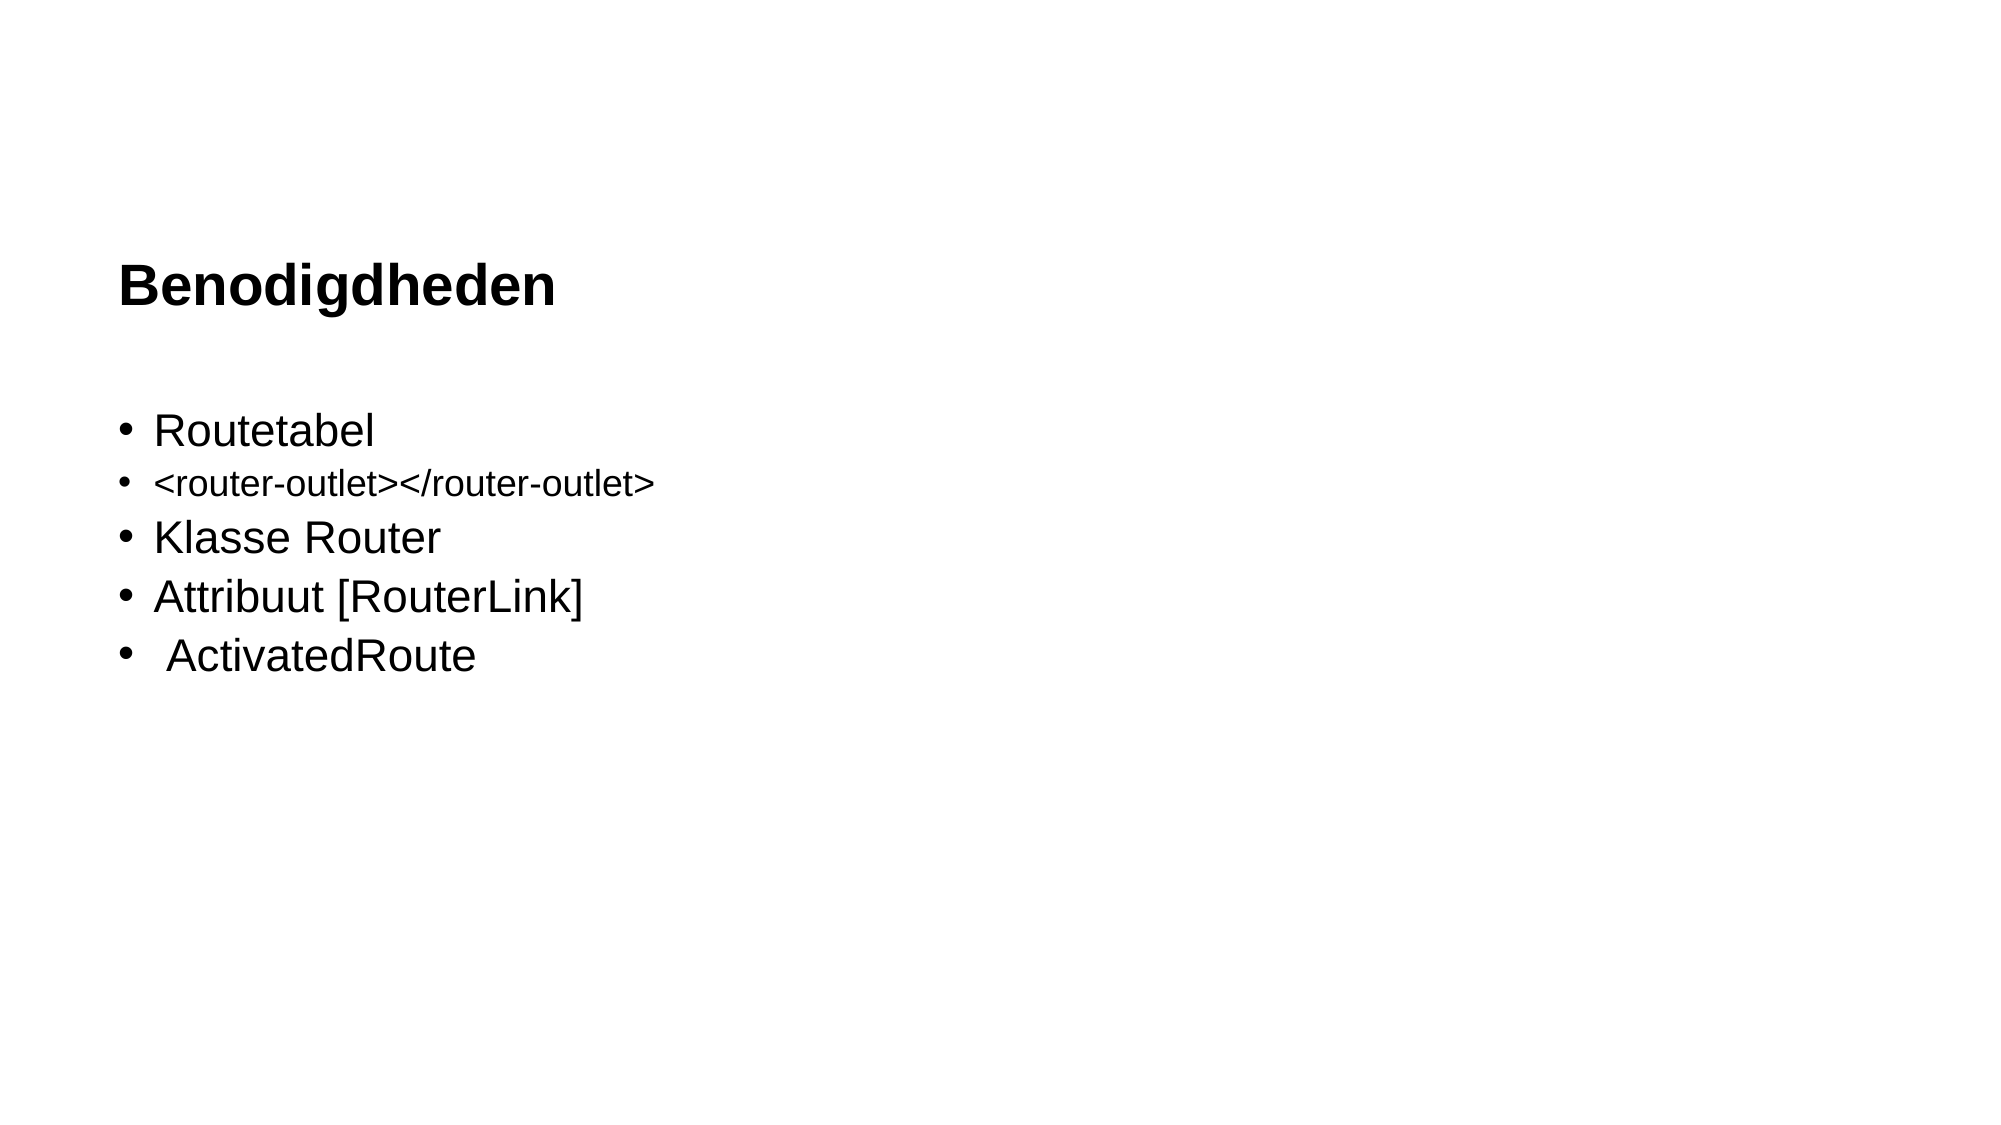

# Benodigdheden
Routetabel
<router-outlet></router-outlet>
Klasse Router
Attribuut [RouterLink]
 ActivatedRoute